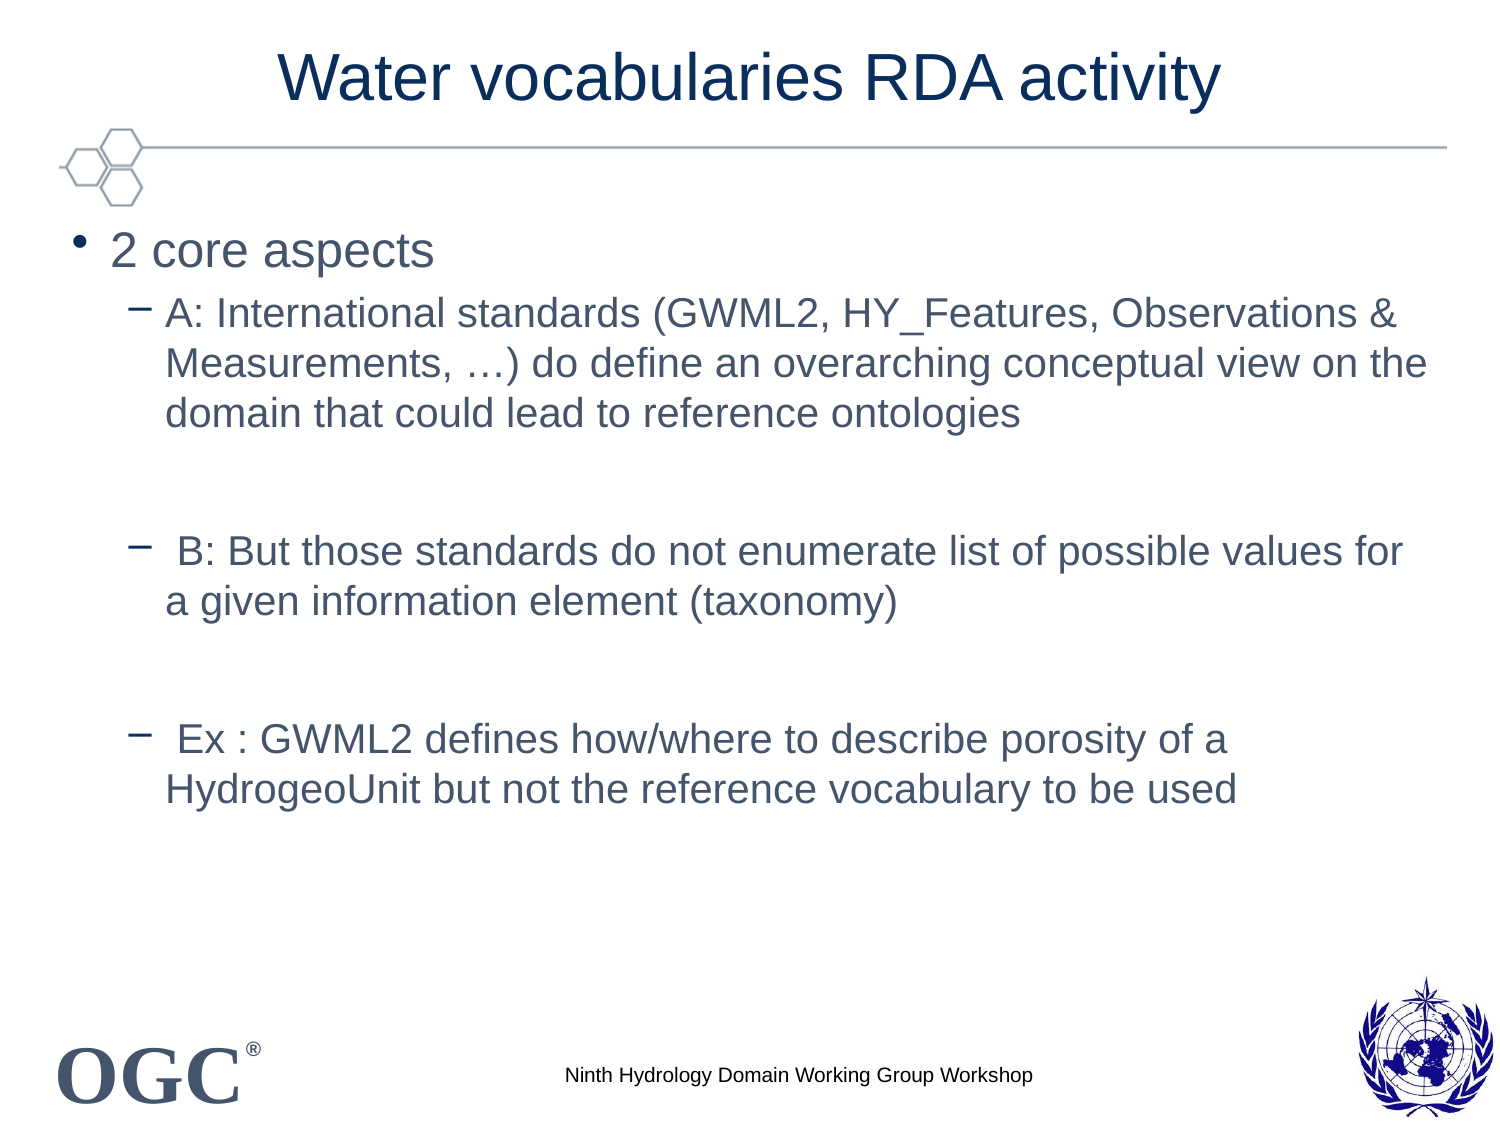

# Water vocabularies RDA activity
2 core aspects
A: International standards (GWML2, HY_Features, Observations & Measurements, …) do define an overarching conceptual view on the domain that could lead to reference ontologies

 B: But those standards do not enumerate list of possible values for a given information element (taxonomy)

 Ex : GWML2 defines how/where to describe porosity of a HydrogeoUnit but not the reference vocabulary to be used

Ninth Hydrology Domain Working Group Workshop